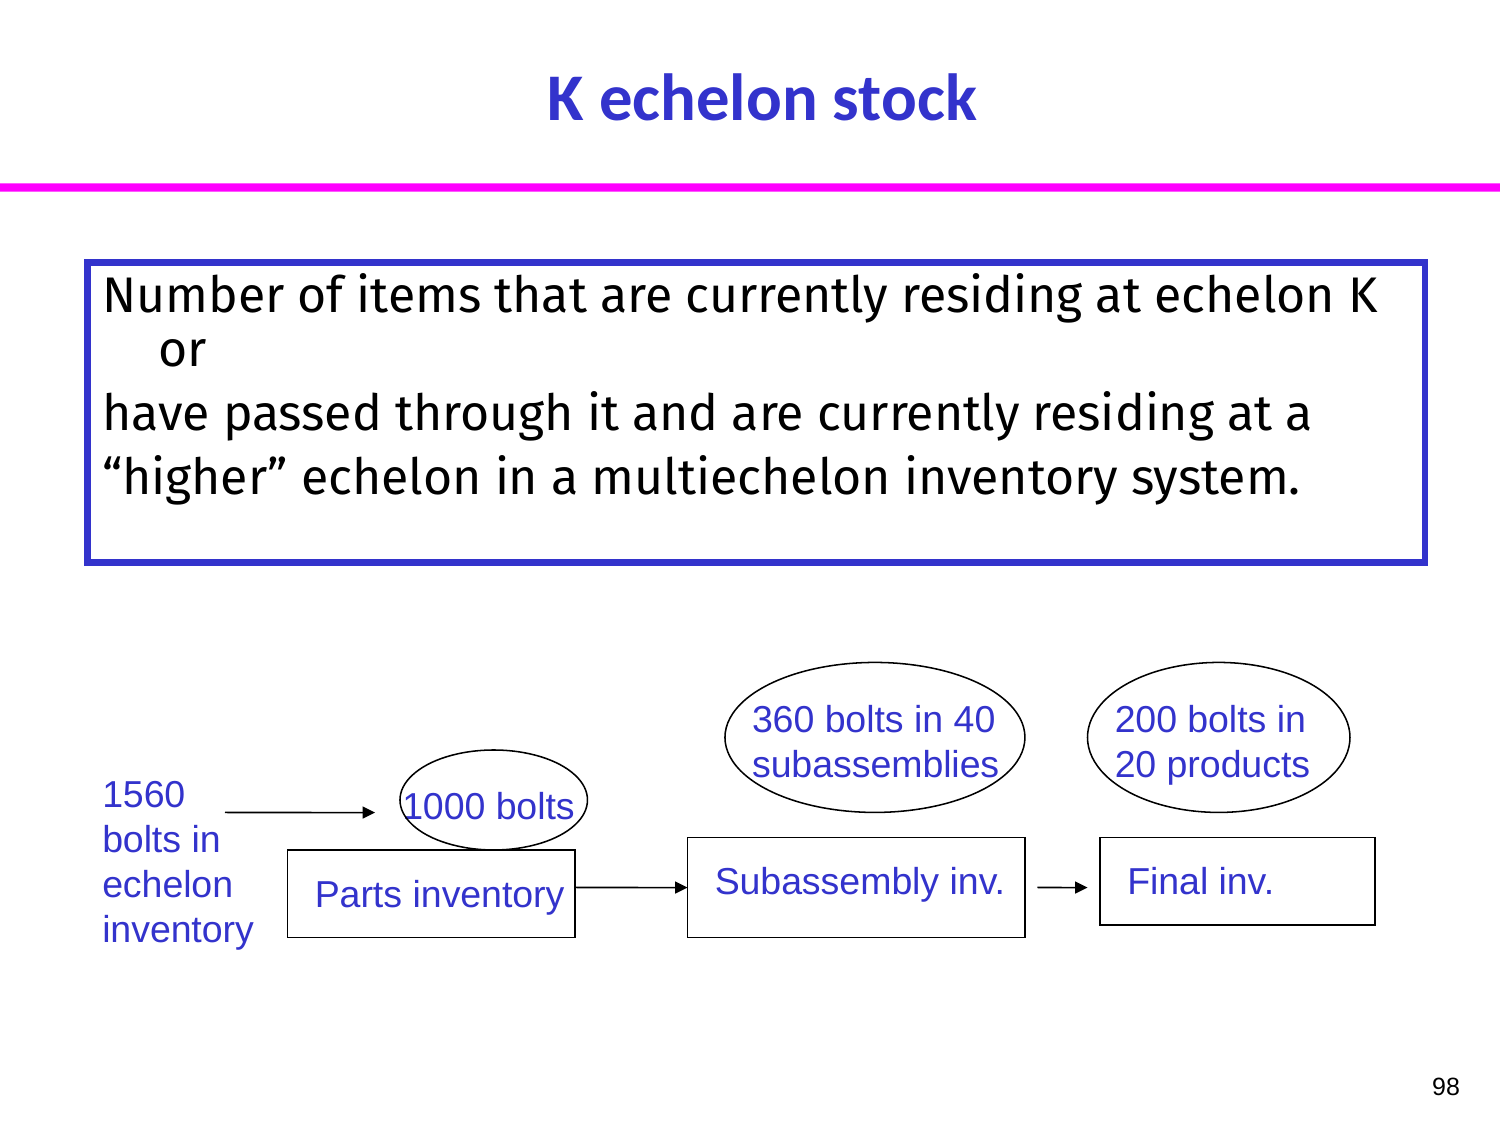

# K echelon stock
Number of items that are currently residing at echelon K or
have passed through it and are currently residing at a
“higher” echelon in a multiechelon inventory system.

360 bolts in 40 subassemblies
200 bolts in 20 products

1560
bolts in
echelon inventory
1000 bolts

Subassembly inv.
Final inv.
Parts inventory

98